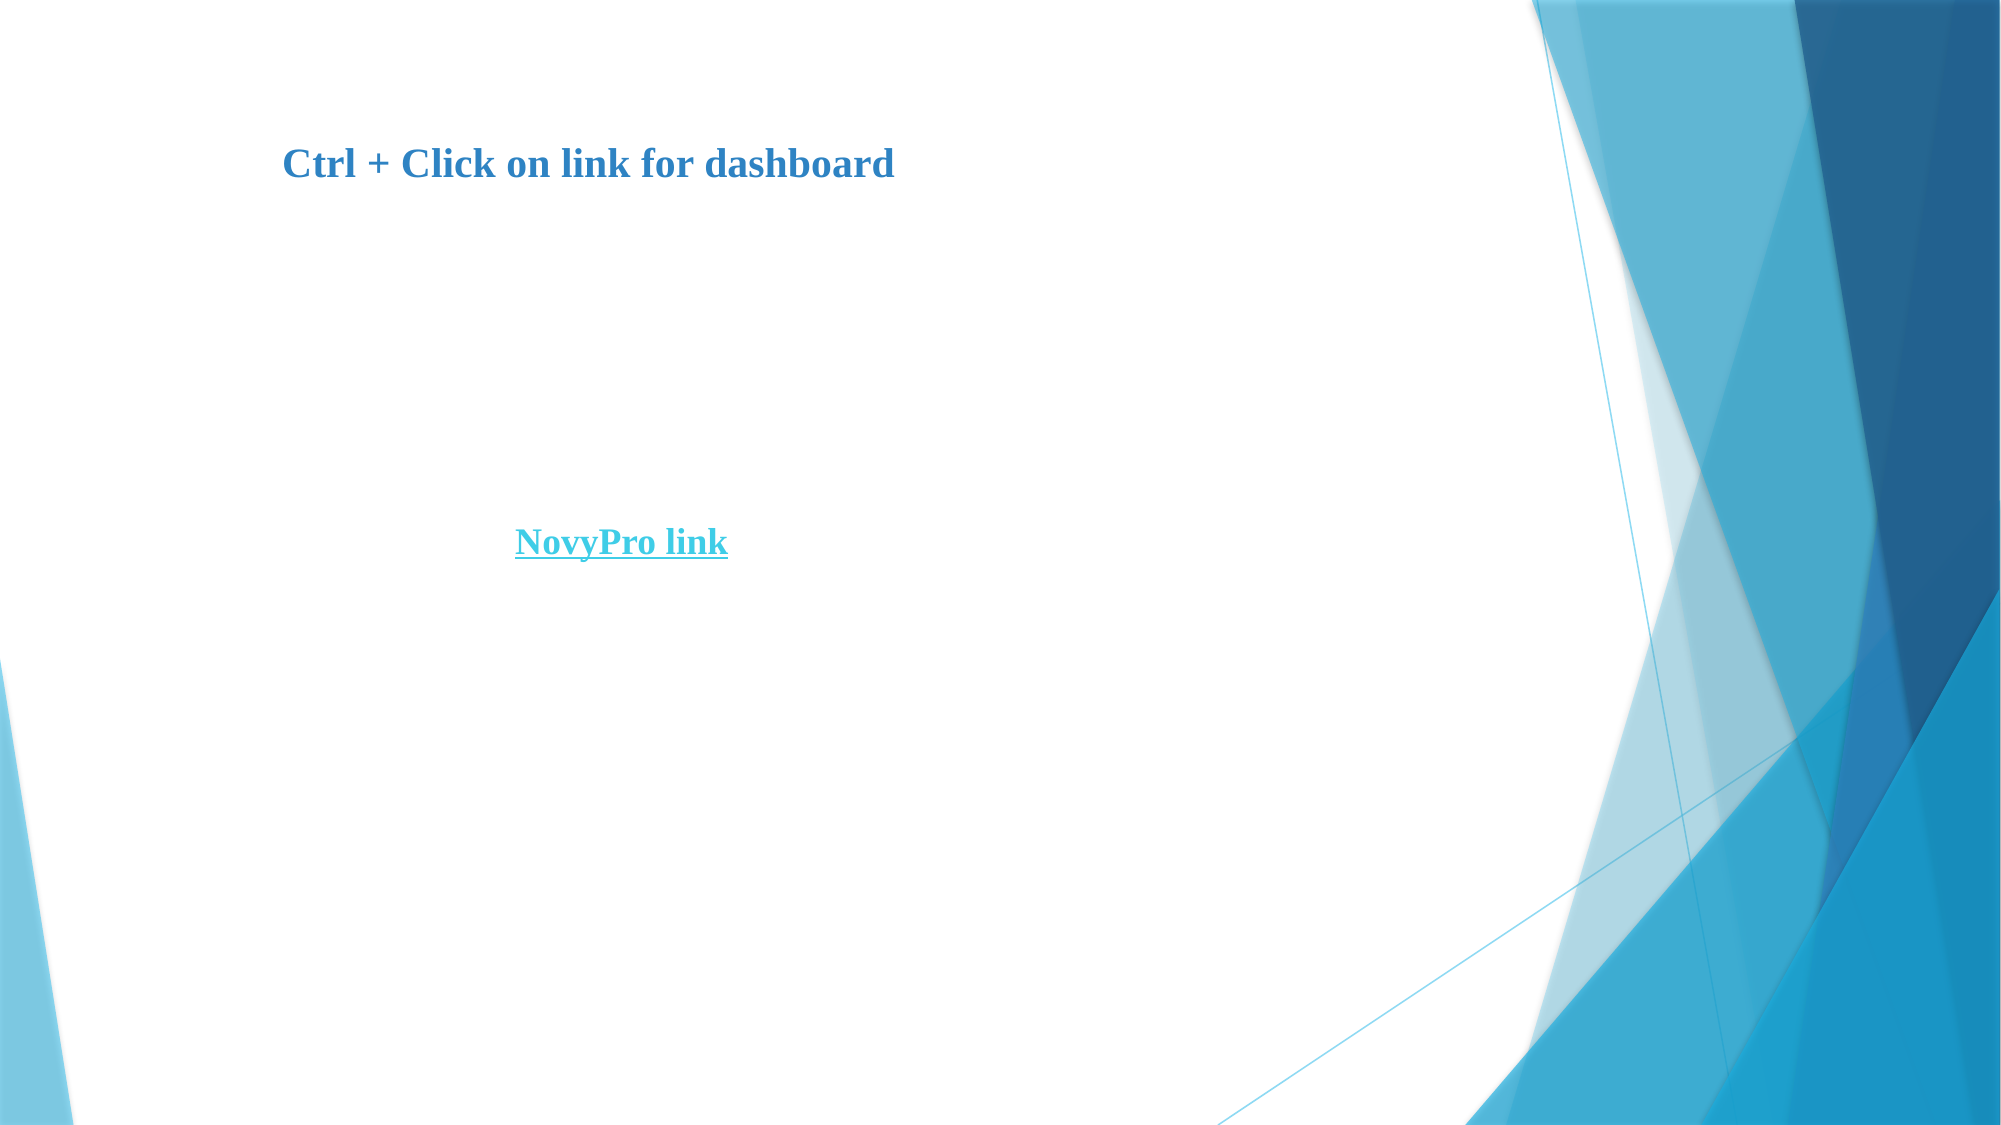

Ctrl + Click on link for dashboard
NovyPro link